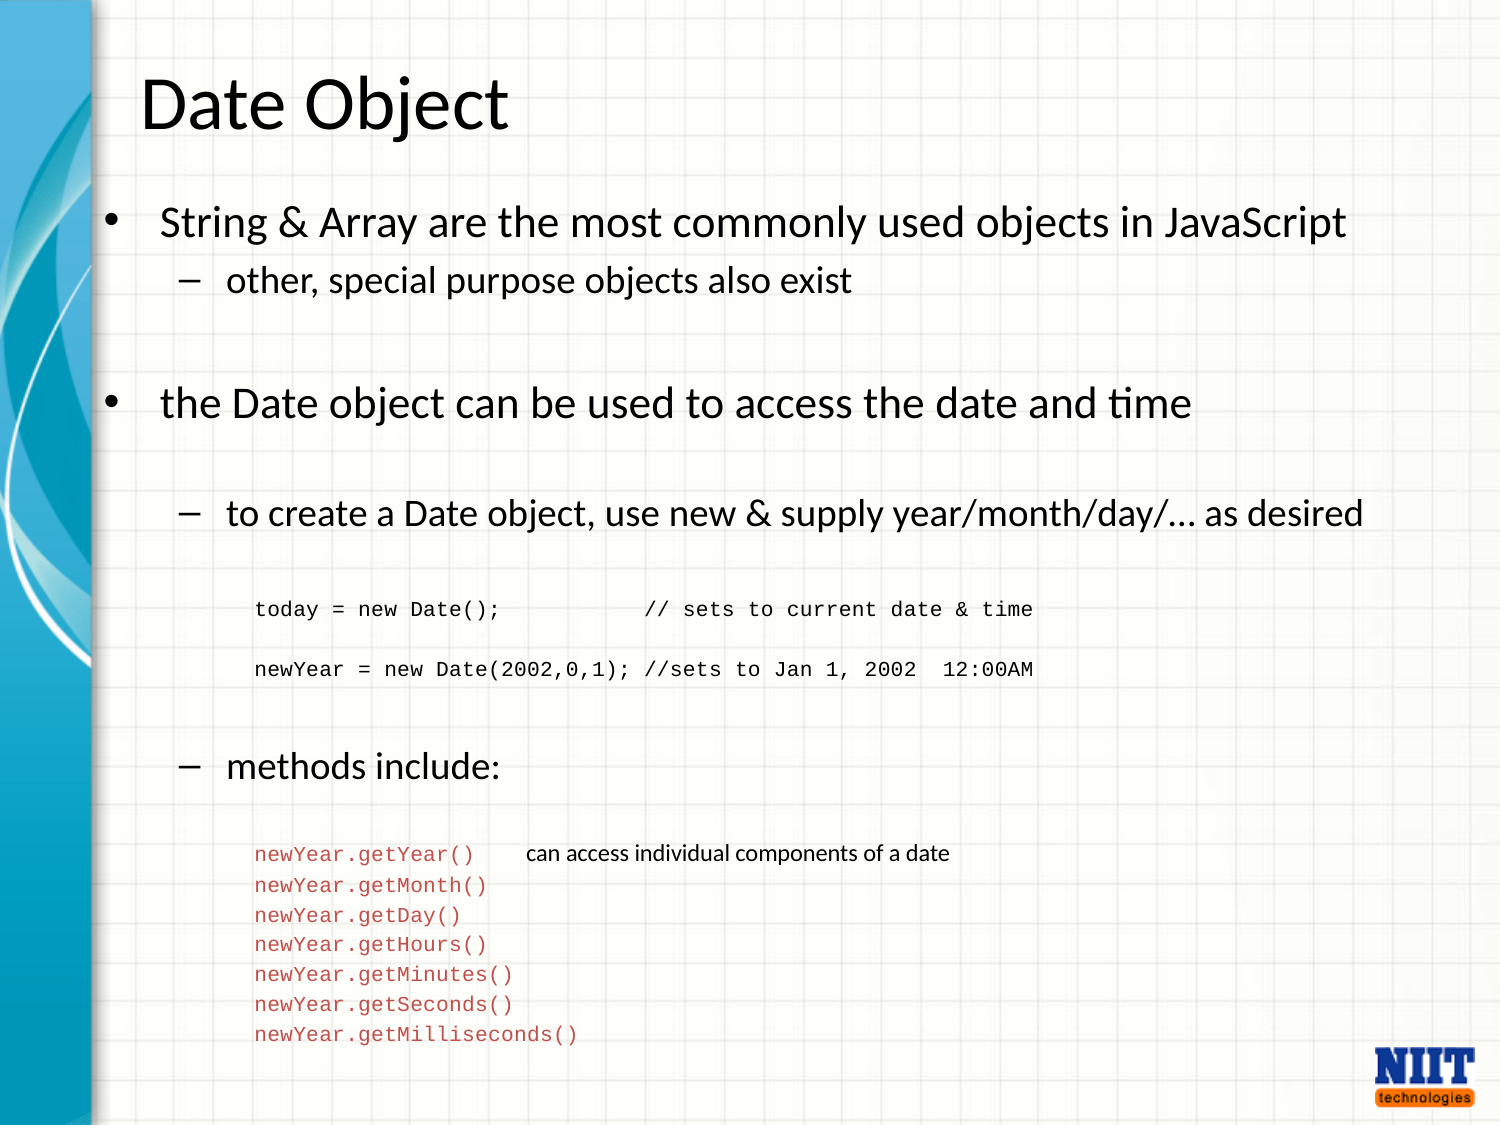

# Date Object
String & Array are the most commonly used objects in JavaScript
other, special purpose objects also exist

the Date object can be used to access the date and time

to create a Date object, use new & supply year/month/day/… as desired

today = new Date();           // sets to current date & time

newYear = new Date(2002,0,1); //sets to Jan 1, 2002  12:00AM

methods include:

newYear.getYear()			can access individual components of a date
newYear.getMonth()
newYear.getDay()
newYear.getHours()
newYear.getMinutes()
newYear.getSeconds()
newYear.getMilliseconds()